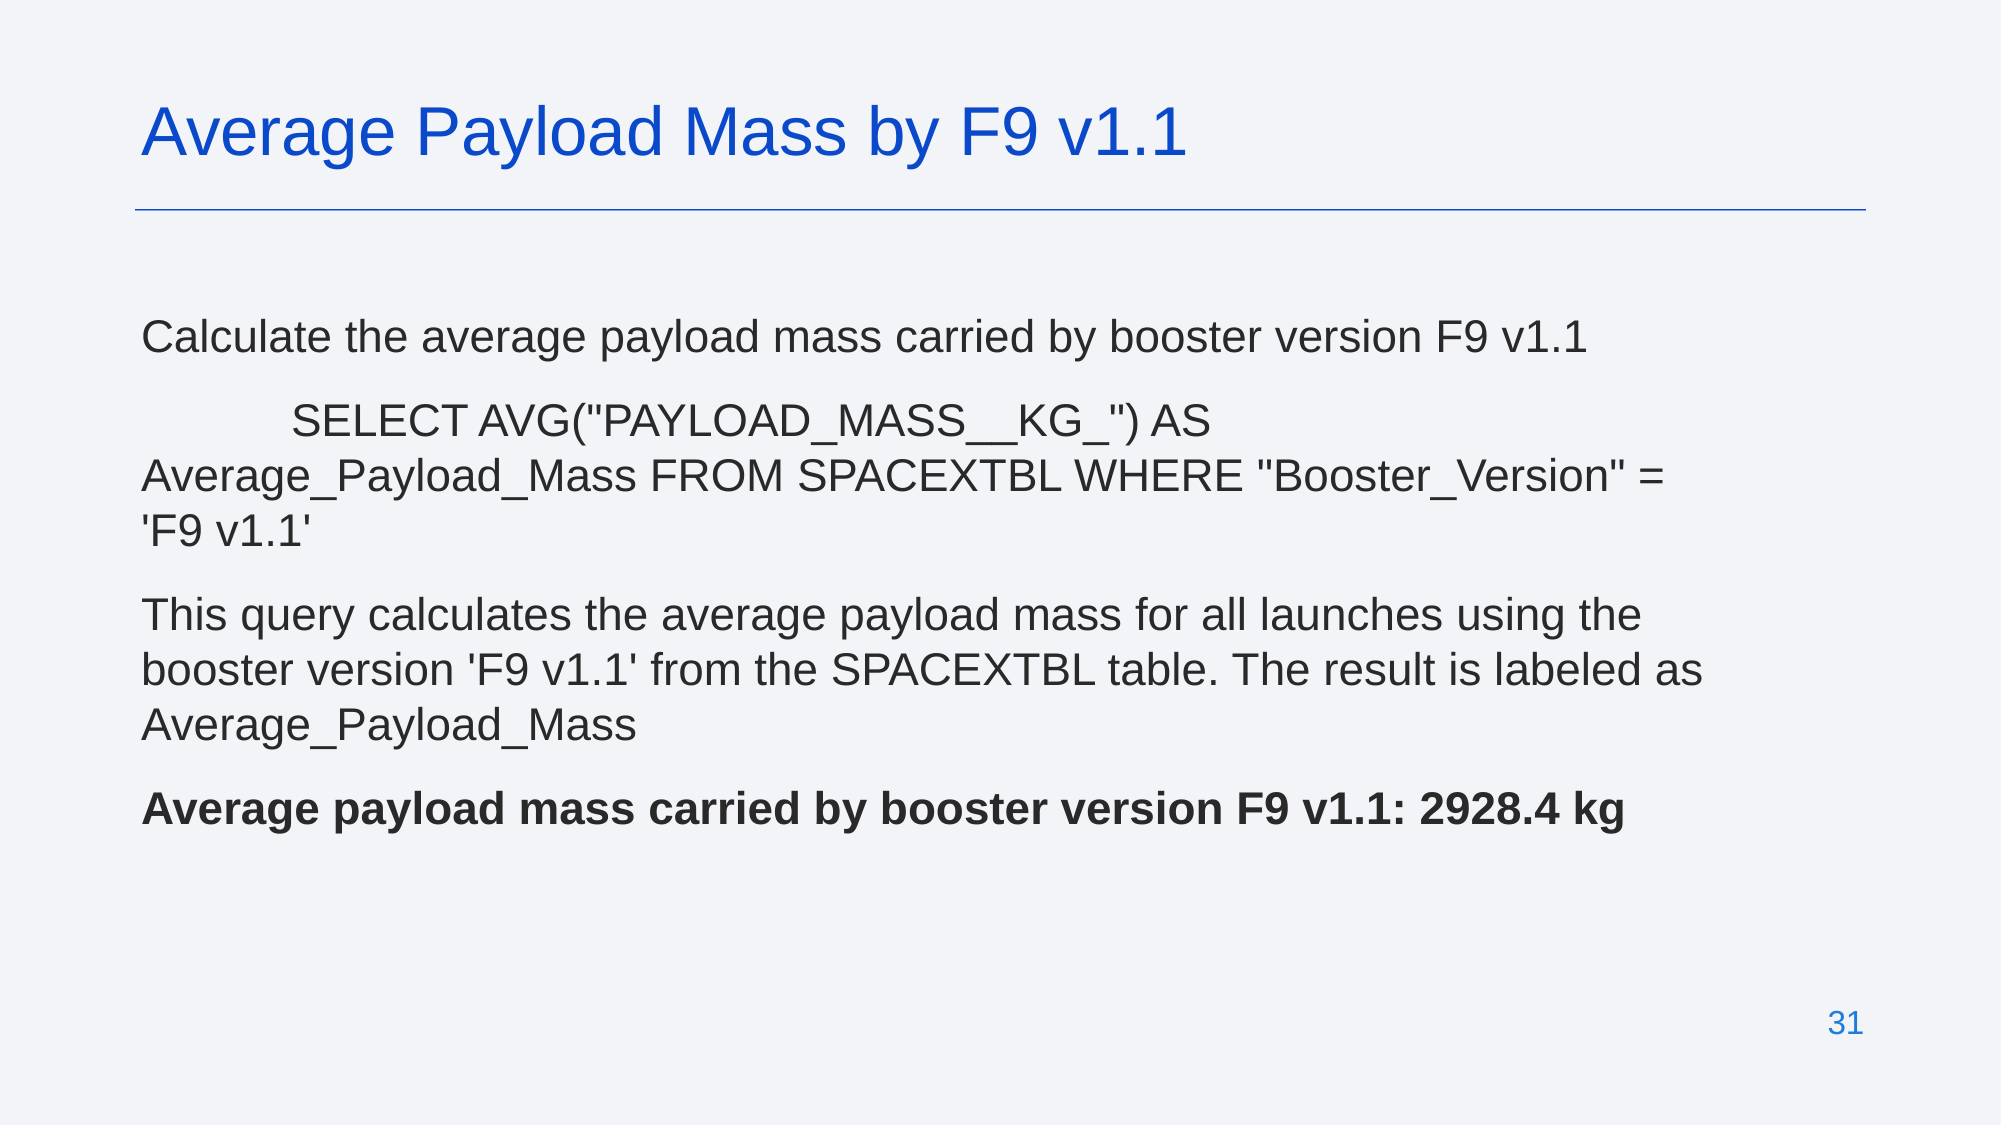

Average Payload Mass by F9 v1.1
Calculate the average payload mass carried by booster version F9 v1.1
	SELECT AVG("PAYLOAD_MASS__KG_") AS Average_Payload_Mass FROM SPACEXTBL WHERE "Booster_Version" = 'F9 v1.1'
This query calculates the average payload mass for all launches using the booster version 'F9 v1.1' from the SPACEXTBL table. The result is labeled as Average_Payload_Mass
Average payload mass carried by booster version F9 v1.1: 2928.4 kg
31